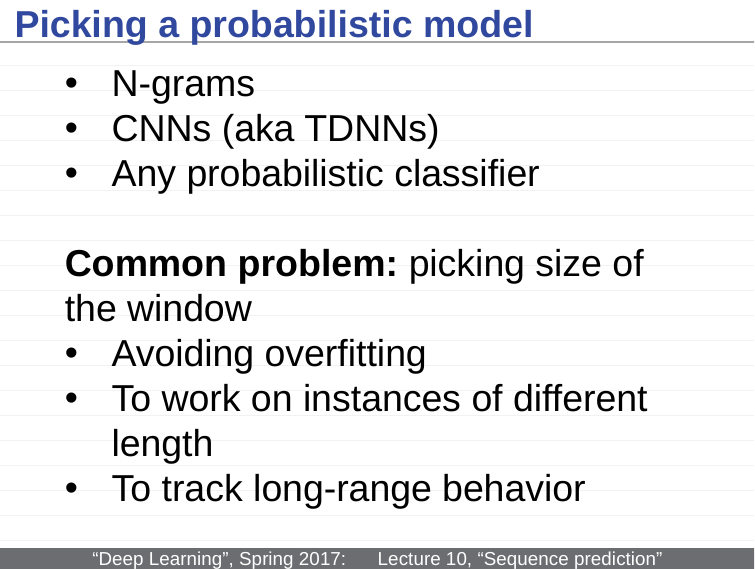

# Picking a probabilistic model
N-grams
CNNs (aka TDNNs)
Any probabilistic classifier

Common problem: picking size of the window
Avoiding overfitting
To work on instances of different length
To track long-range behavior